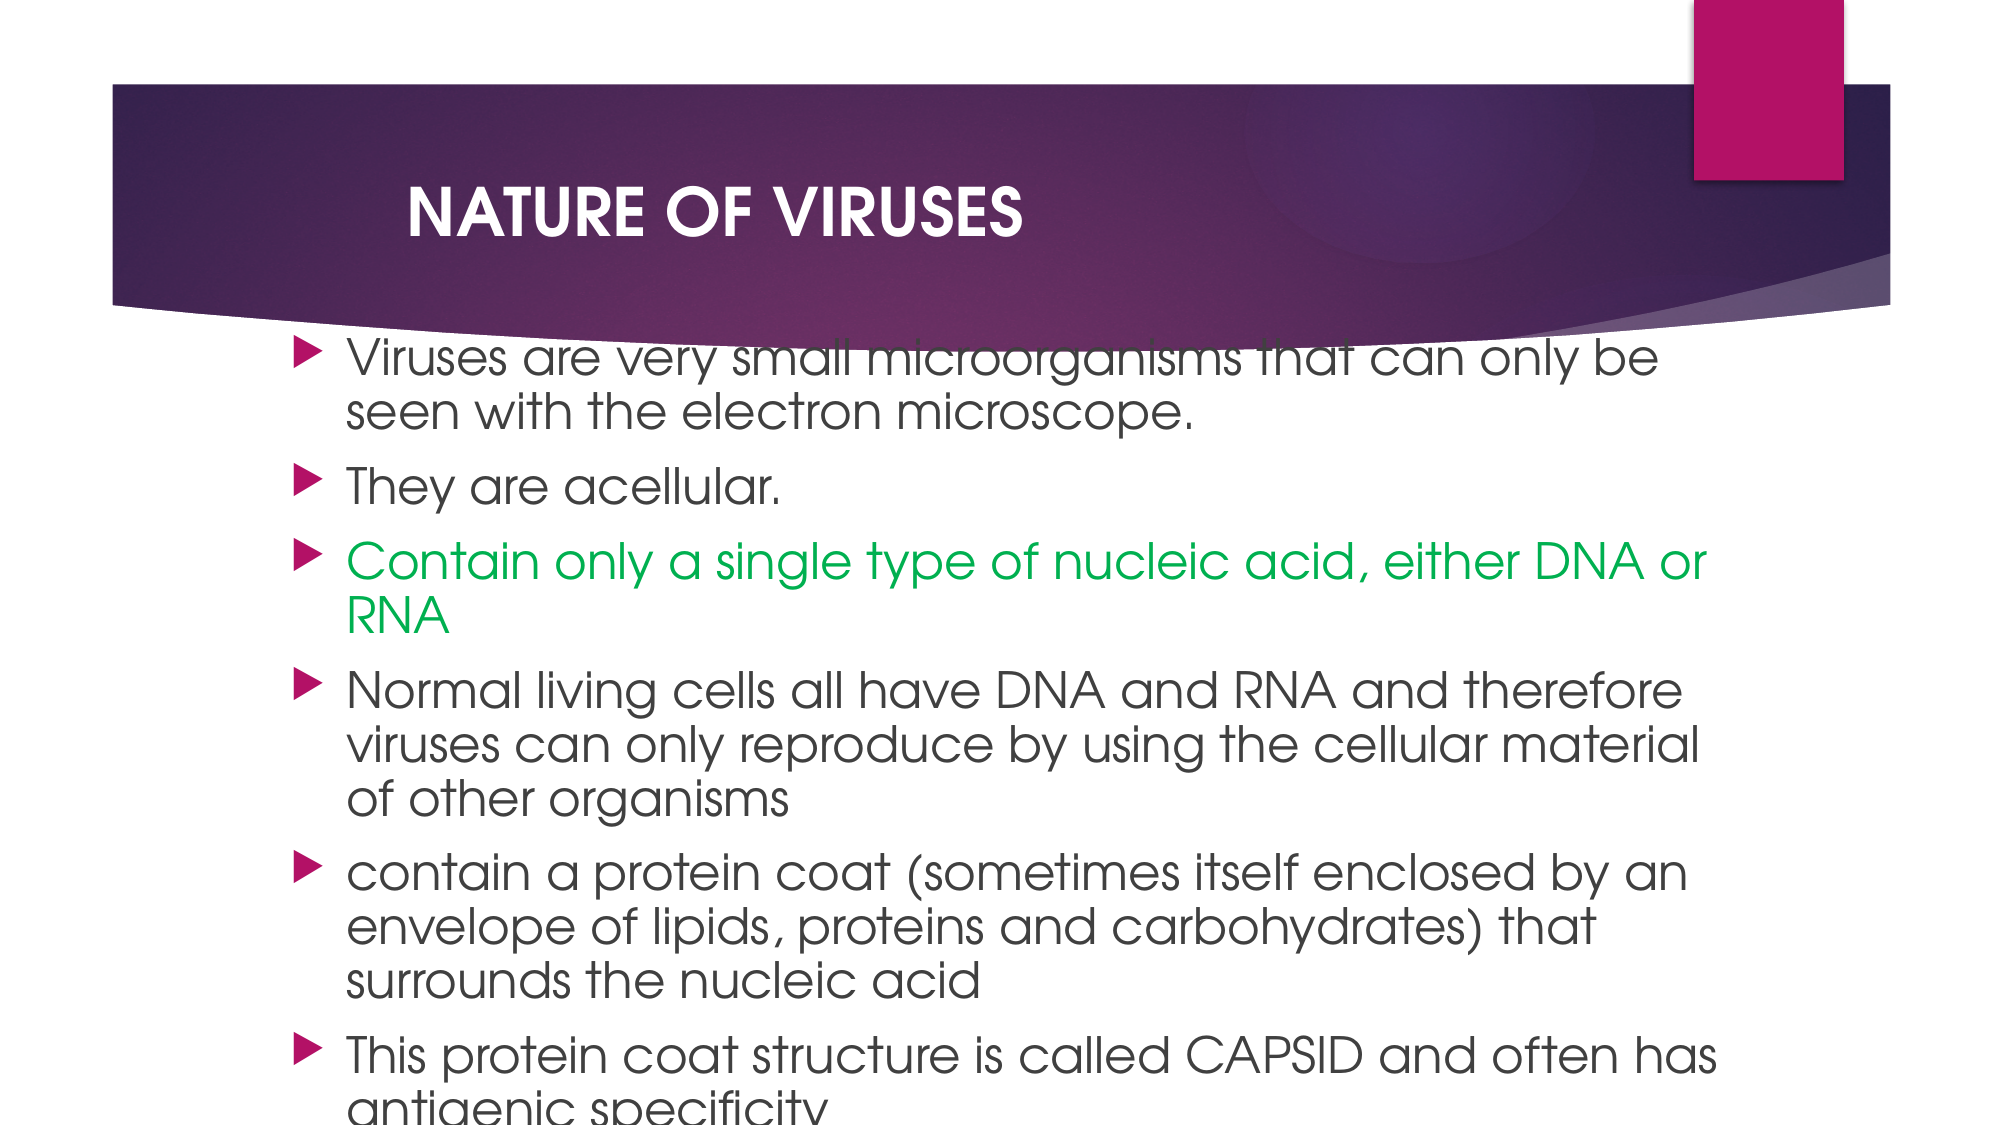

# NATURE OF VIRUSES
Viruses are very small microorganisms that can only be seen with the electron microscope.
They are acellular.
Contain only a single type of nucleic acid, either DNA or RNA
Normal living cells all have DNA and RNA and therefore viruses can only reproduce by using the cellular material of other organisms
contain a protein coat (sometimes itself enclosed by an envelope of lipids, proteins and carbohydrates) that surrounds the nucleic acid
This protein coat structure is called CAPSID and often has antigenic specificity